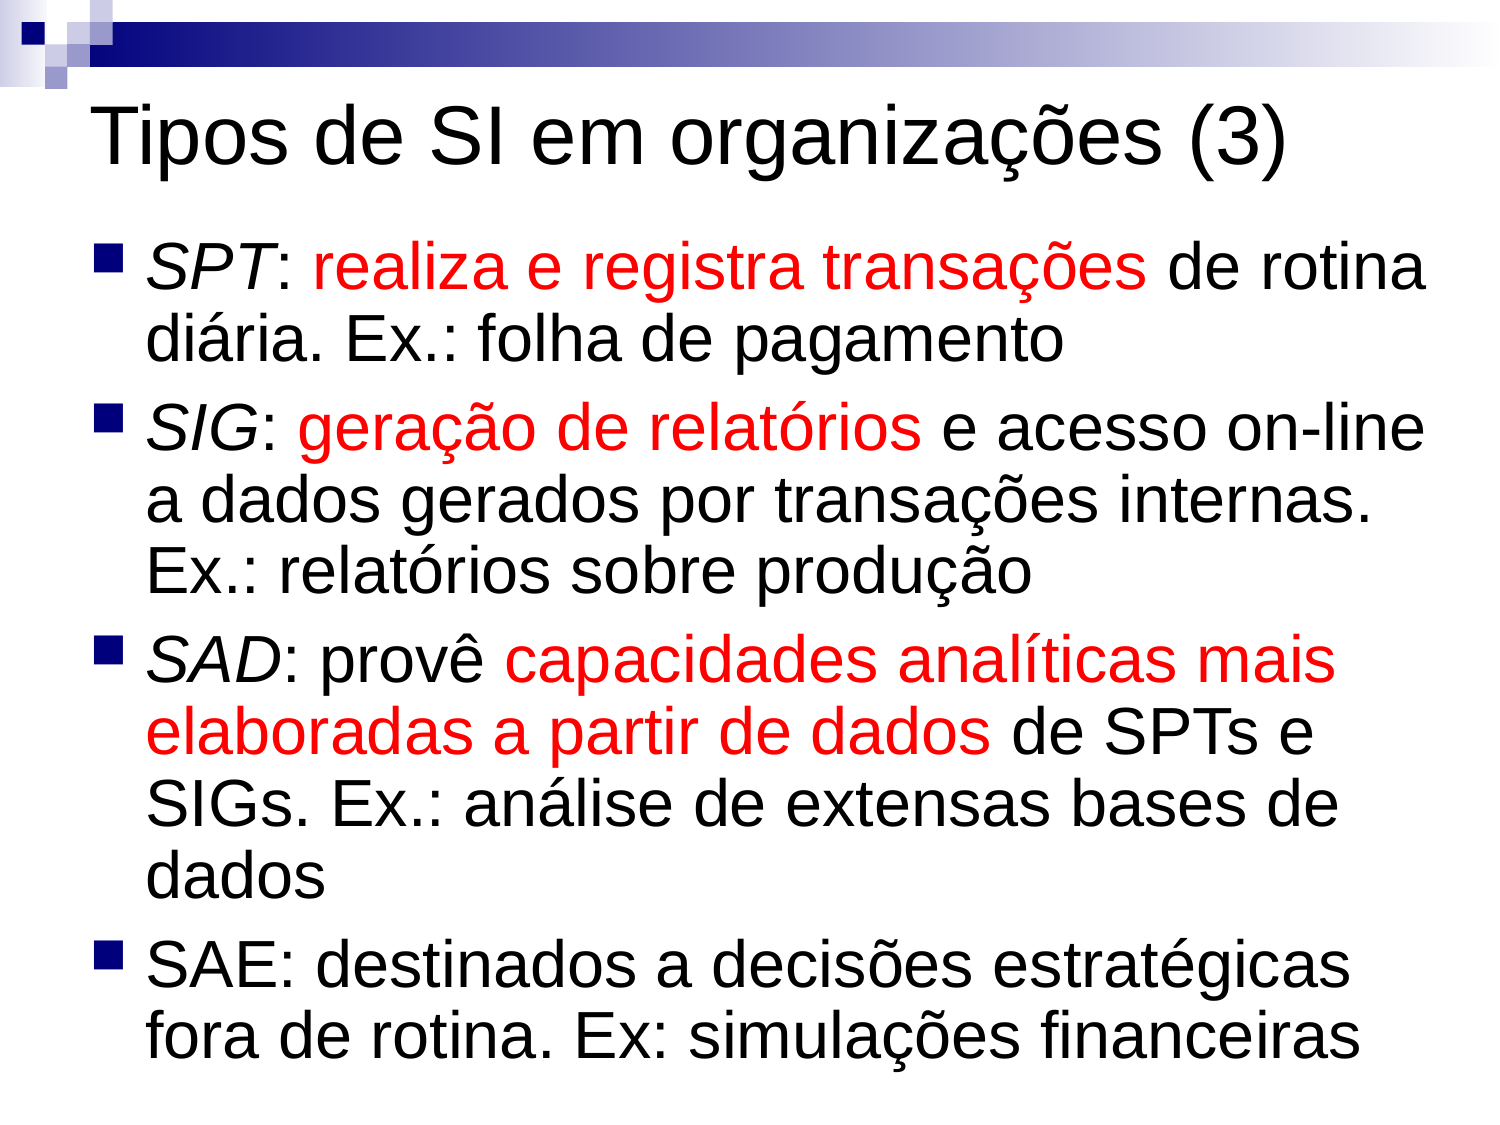

Tipos de SI em organizações (3)‏
SPT: realiza e registra transações de rotina diária. Ex.: folha de pagamento
SIG: geração de relatórios e acesso on-line a dados gerados por transações internas. Ex.: relatórios sobre produção
SAD: provê capacidades analíticas mais elaboradas a partir de dados de SPTs e SIGs. Ex.: análise de extensas bases de dados
SAE: destinados a decisões estratégicas fora de rotina. Ex: simulações financeiras